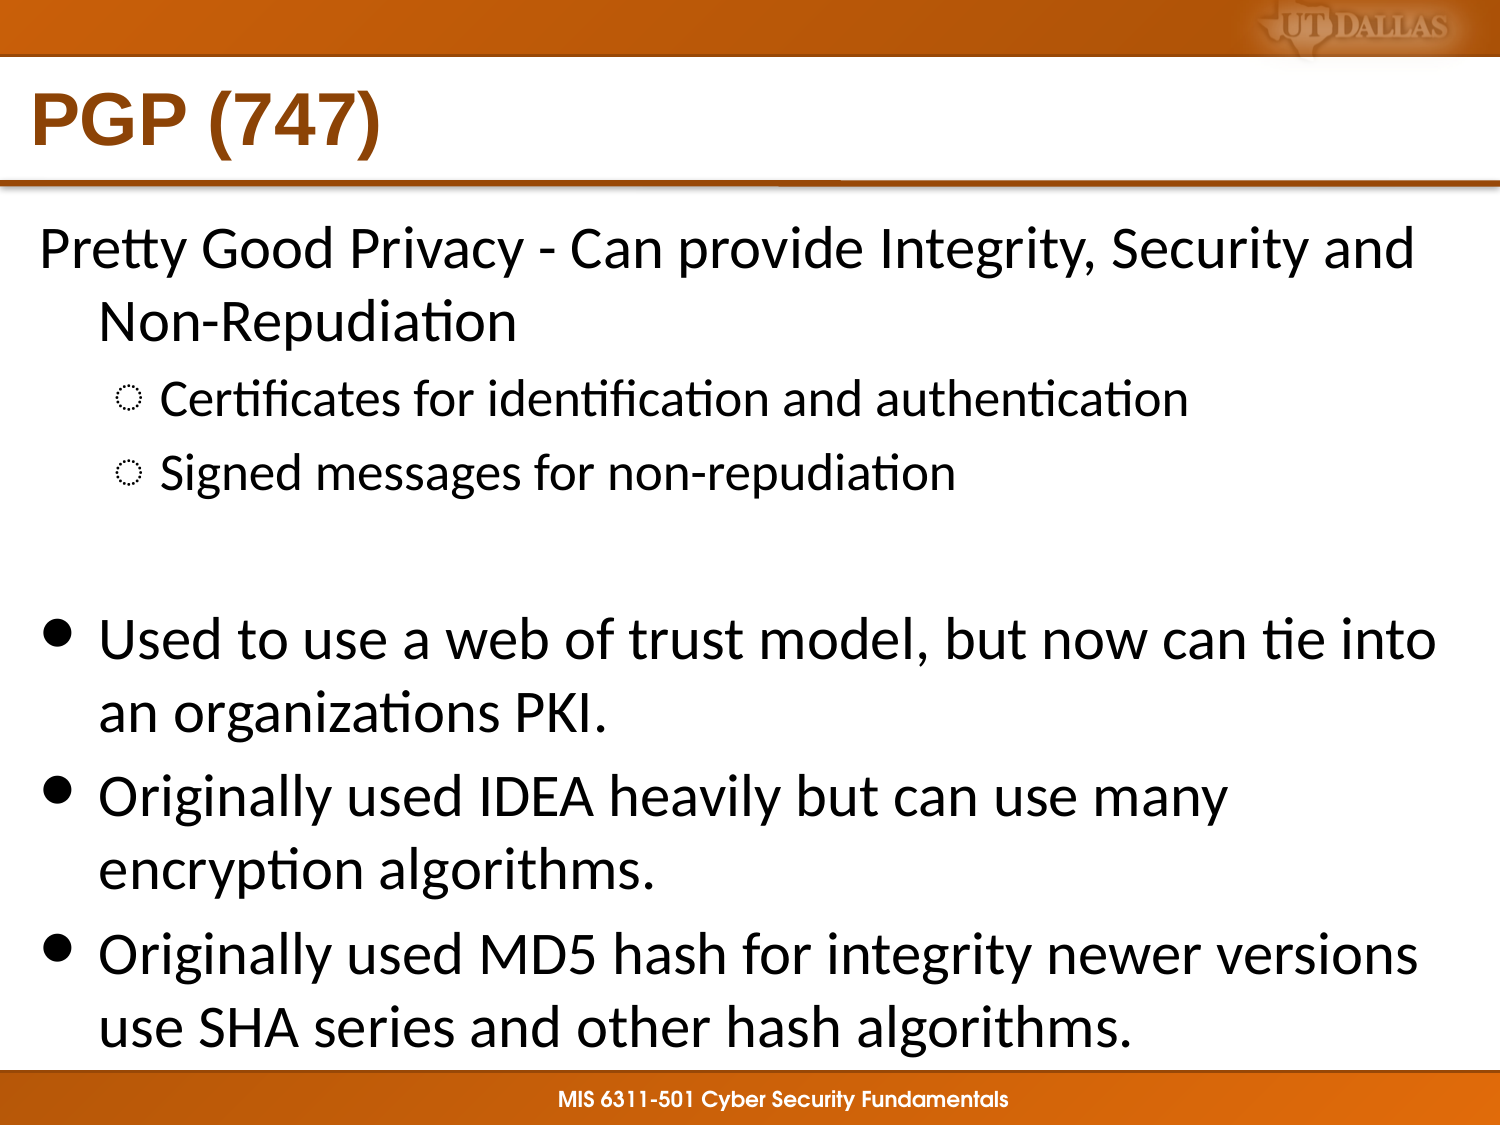

# PGP (747)
Pretty Good Privacy - Can provide Integrity, Security and Non-Repudiation
Certificates for identification and authentication
Signed messages for non-repudiation

Used to use a web of trust model, but now can tie into an organizations PKI.
Originally used IDEA heavily but can use many encryption algorithms.
Originally used MD5 hash for integrity newer versions use SHA series and other hash algorithms.